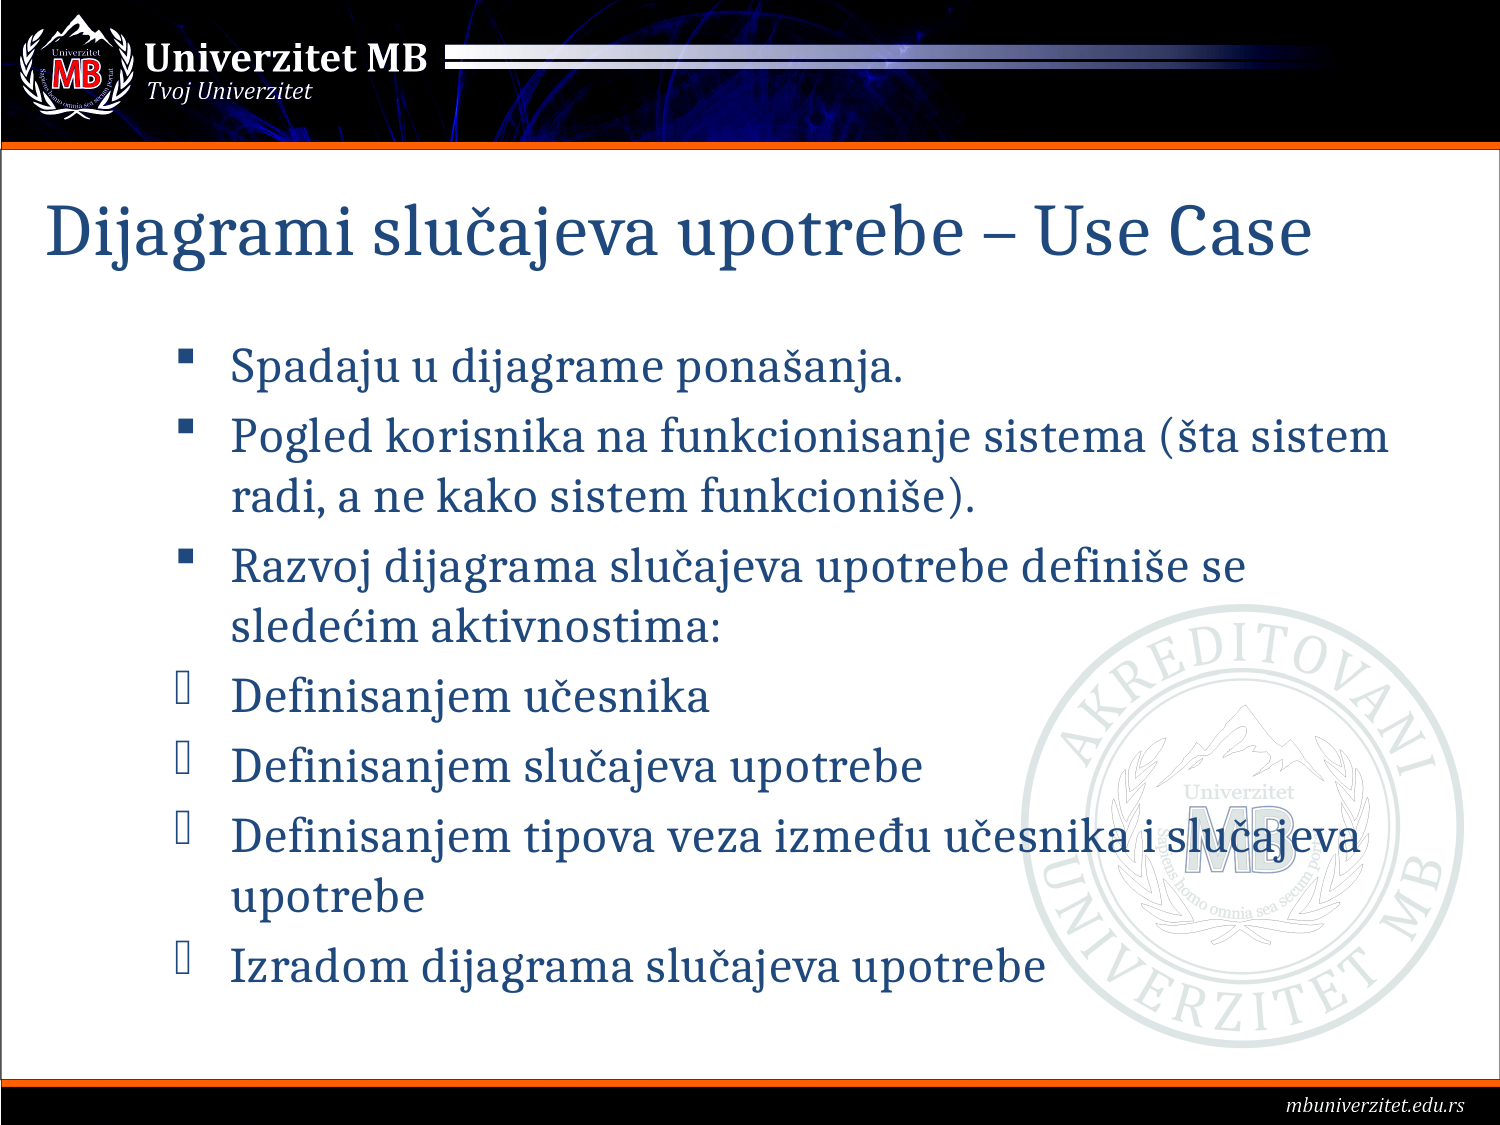

# Dijagrami slučajeva upotrebe – Use Case
Spadaju u dijagrame ponašanja.
Pogled korisnika na funkcionisanje sistema (šta sistem radi, a ne kako sistem funkcioniše).
Razvoj dijagrama slučajeva upotrebe definiše se sledećim aktivnostima:
Definisanjem učesnika
Definisanjem slučajeva upotrebe
Definisanjem tipova veza između učesnika i slučajeva upotrebe
Izradom dijagrama slučajeva upotrebe